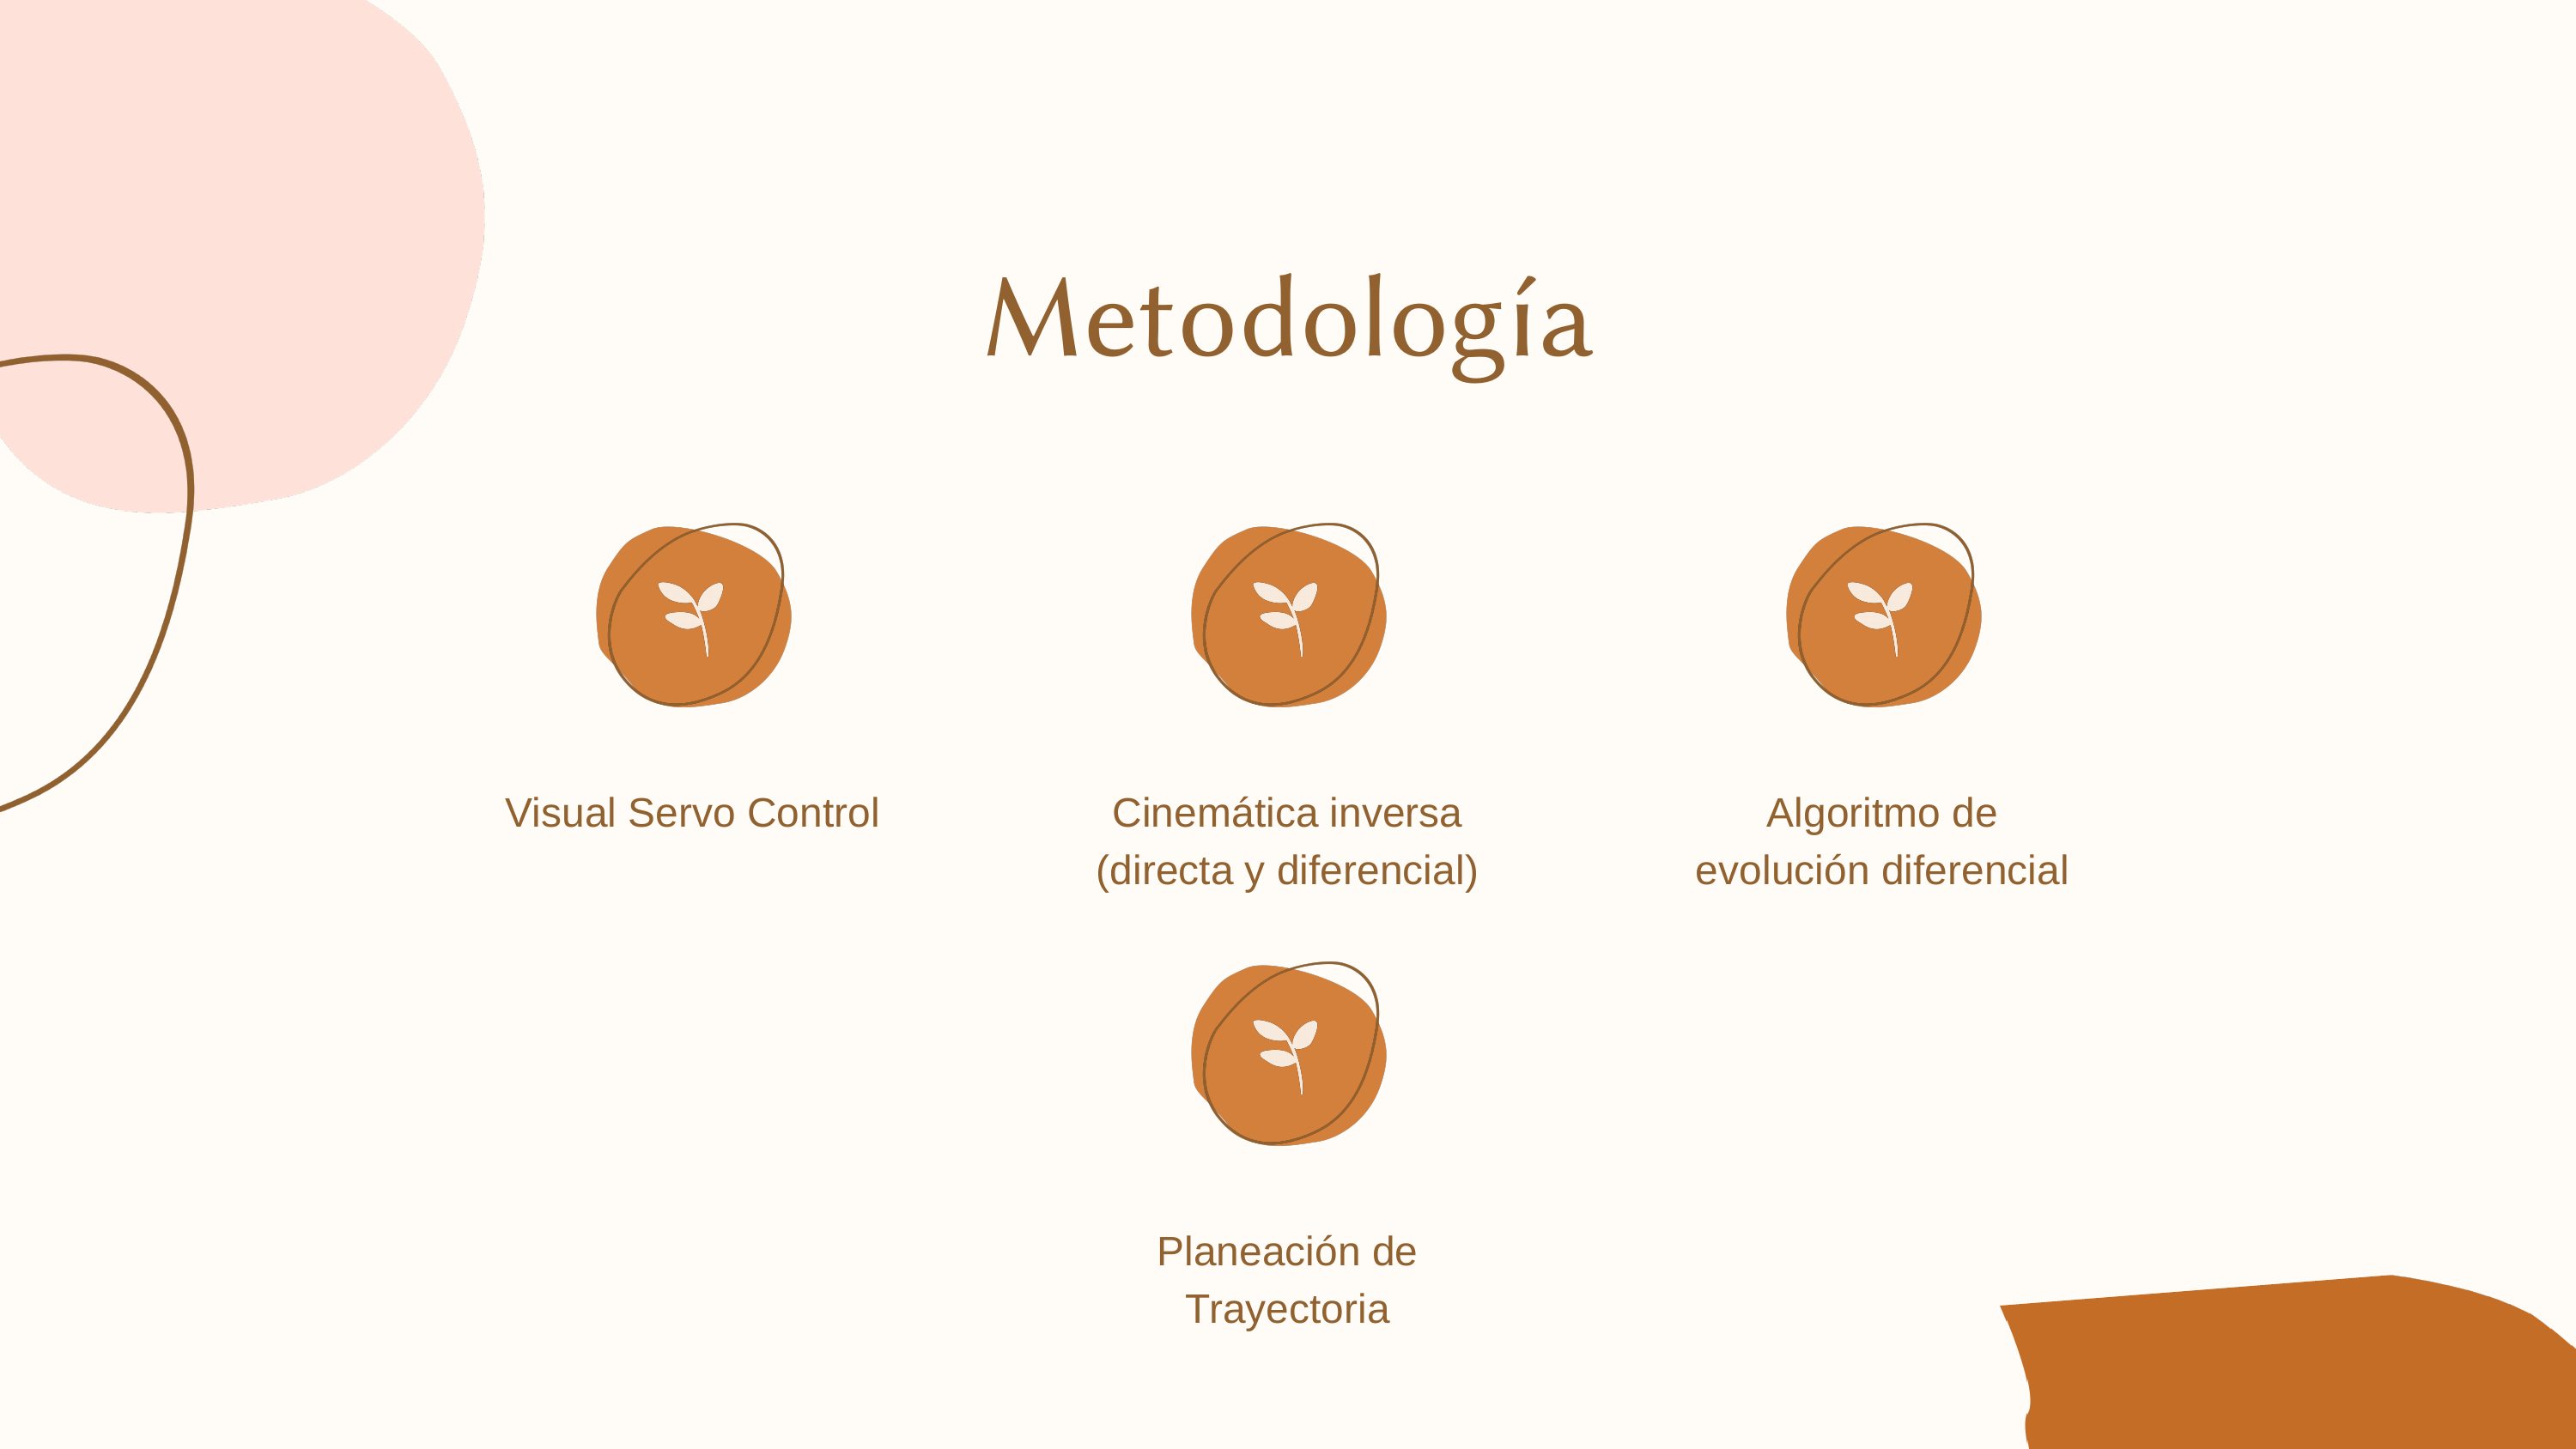

Metodología

Visual Servo Control
Cinemática inversa (directa y diferencial)
Algoritmo de evolución diferencial

Planeación de Trayectoria